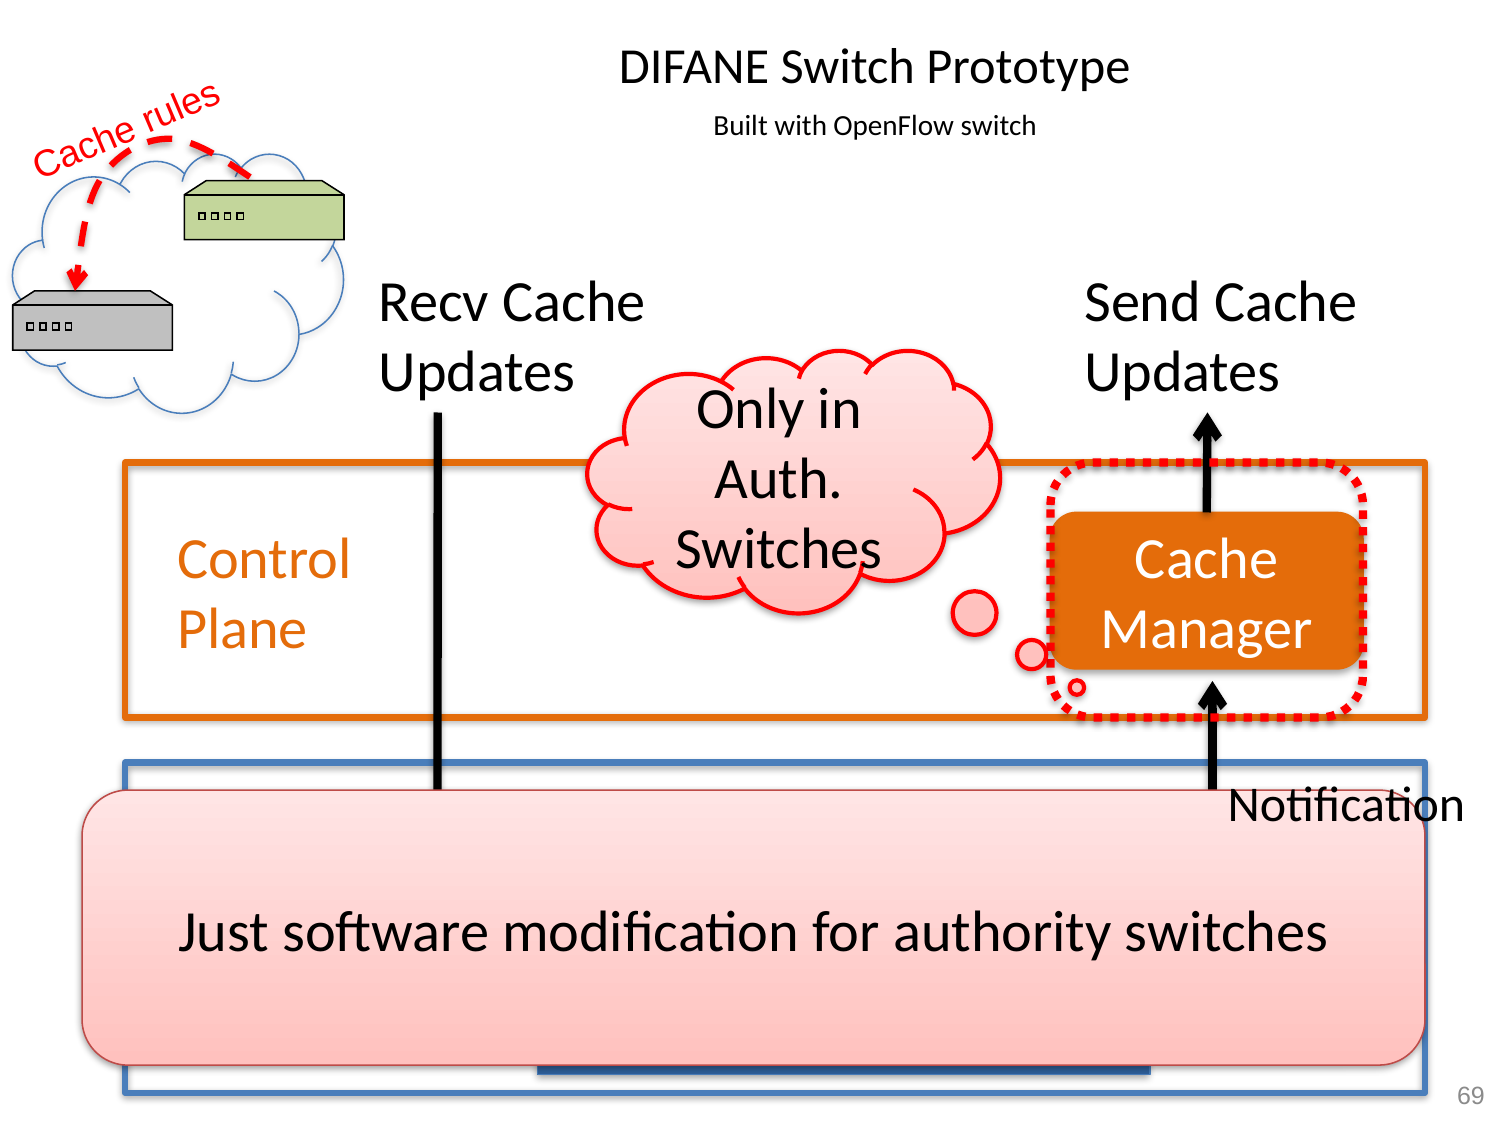

# DIFANE Switch Prototype Built with OpenFlow switch
Cache rules

Recv Cache
Updates
Send Cache
Updates

Only in Auth. Switches

Control Plane
Cache
Manager

Notification

Just software modification for authority switches
Cache Rules
Data
Plane

Authority Rules
Partition Rules
69